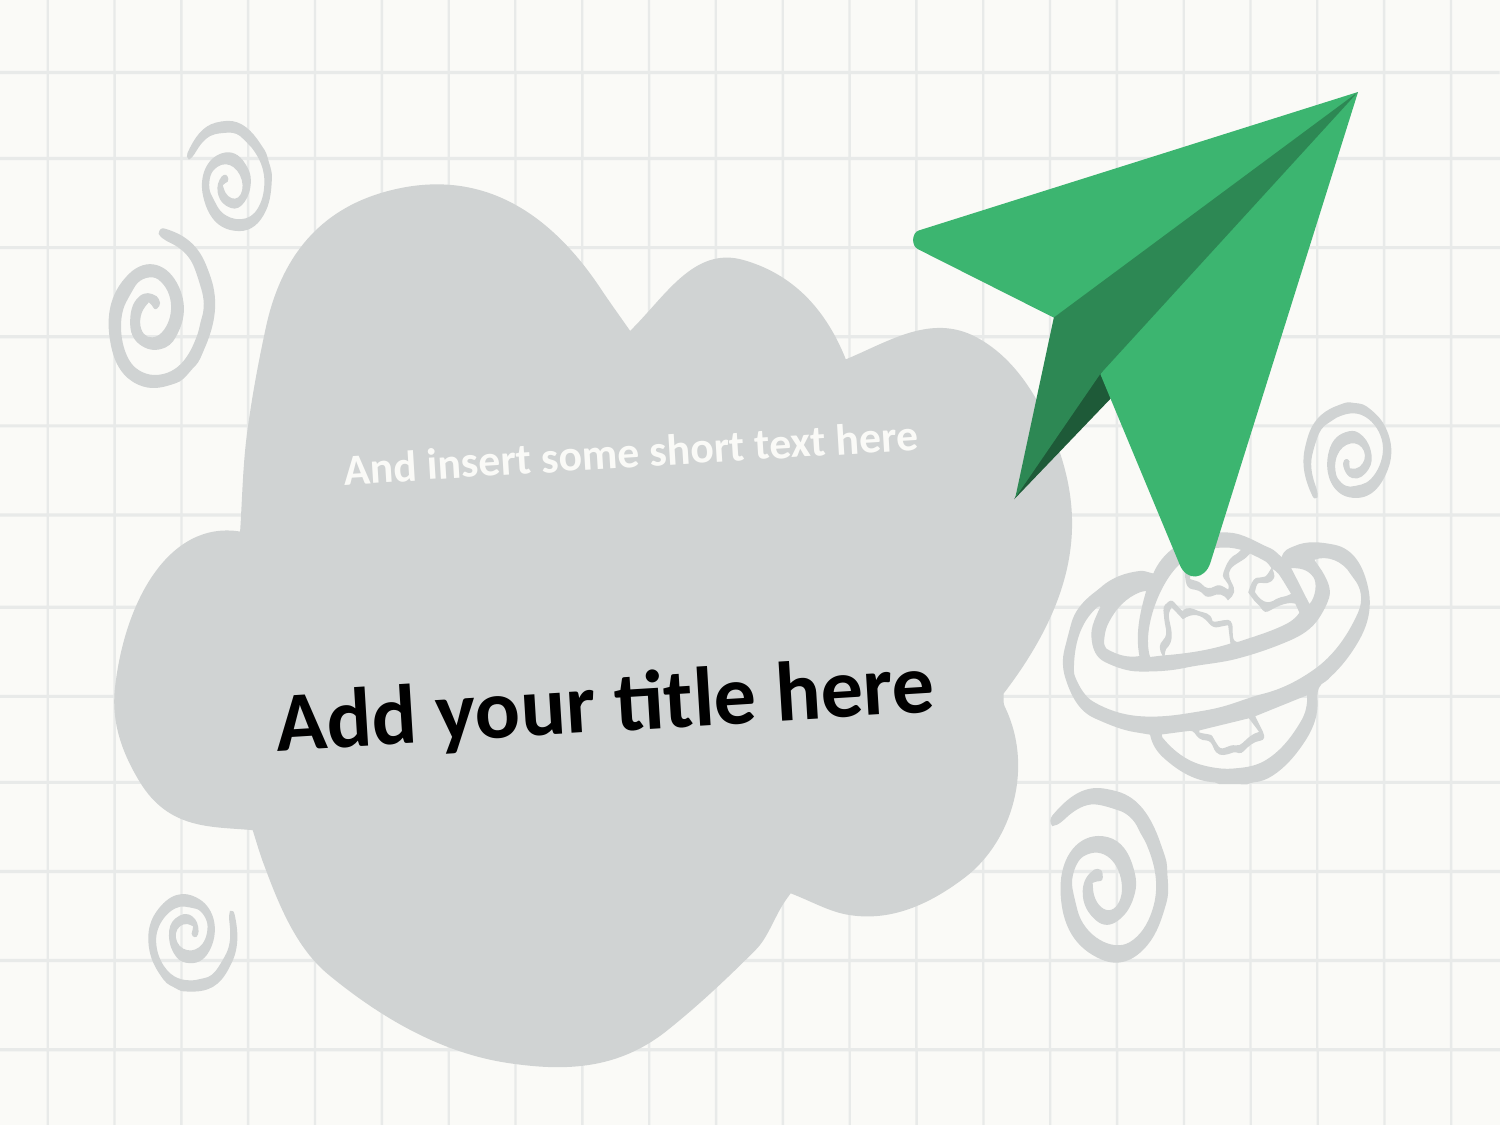

And insert some short text here
# Add your title here